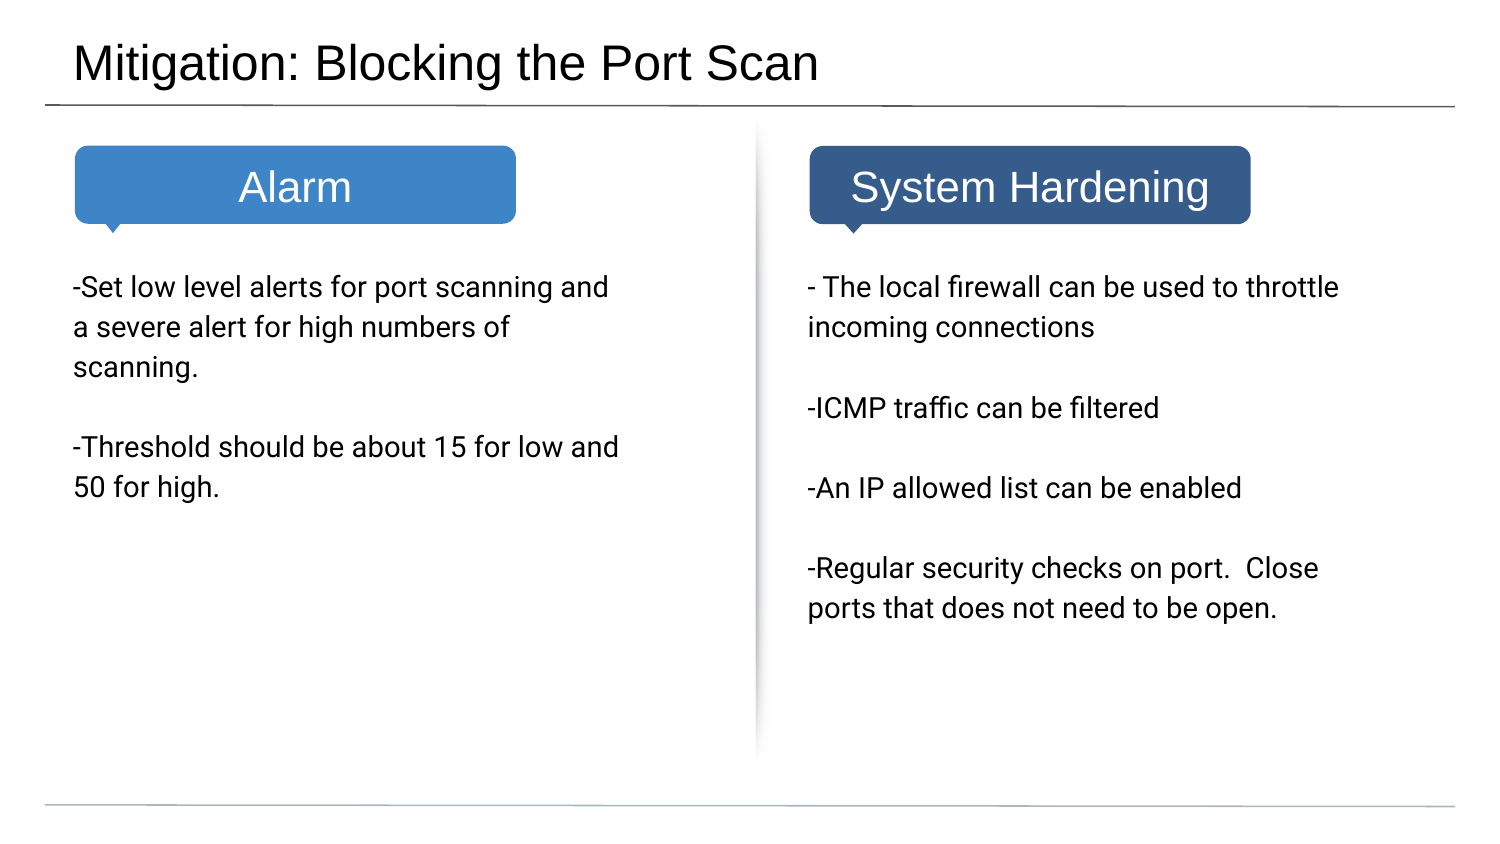

# Mitigation: Blocking the Port Scan
-Set low level alerts for port scanning and a severe alert for high numbers of scanning.

-Threshold should be about 15 for low and 50 for high.
- The local firewall can be used to throttle incoming connections

-ICMP traffic can be filtered

-An IP allowed list can be enabled

-Regular security checks on port.  Close ports that does not need to be open.